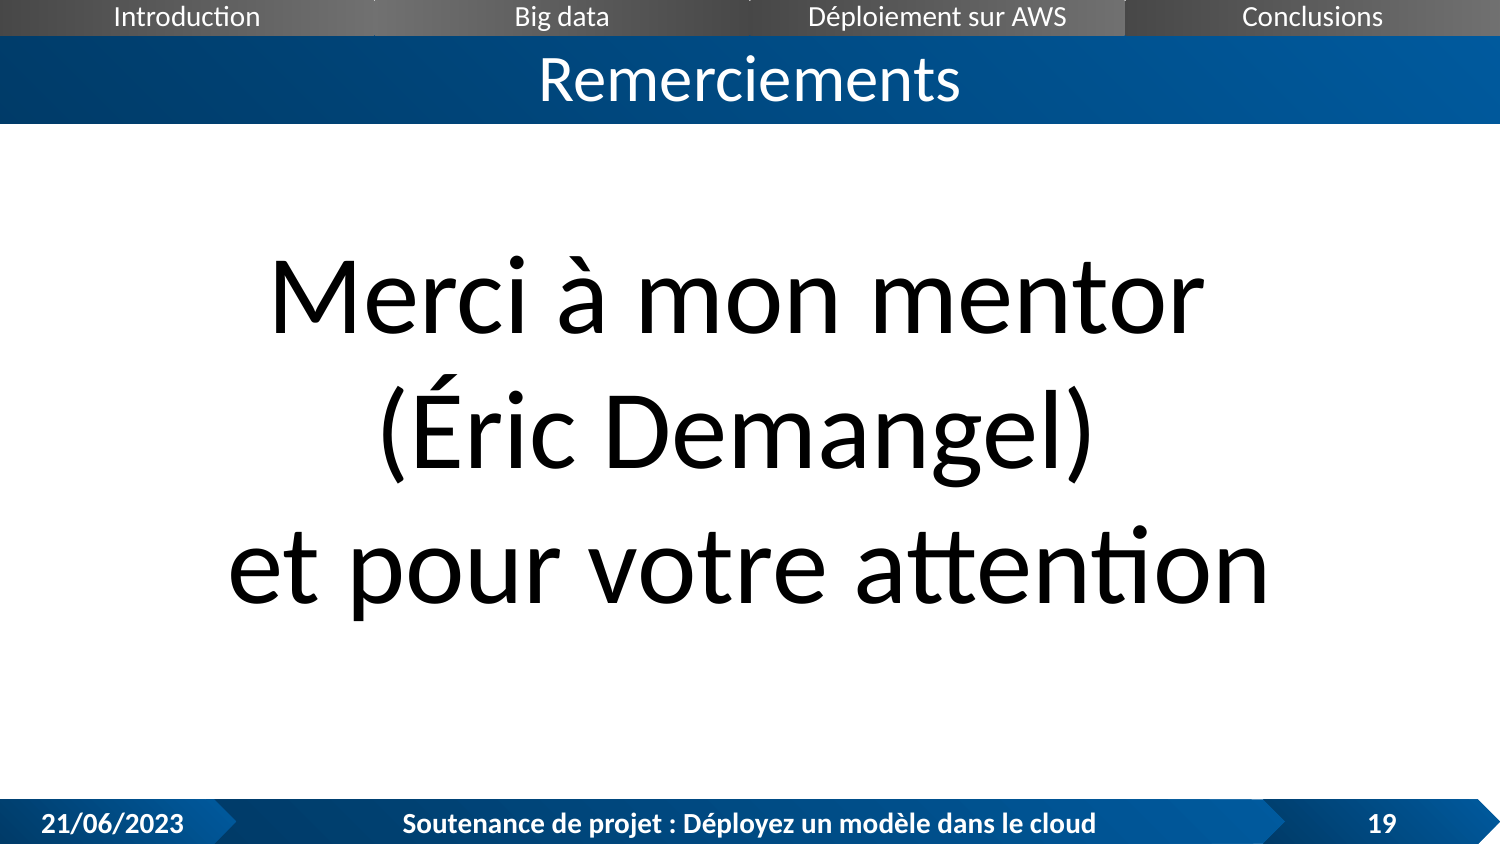

Introduction
Big data
Déploiement sur AWS
Conclusions
# Remerciements
Merci à mon mentor
(Éric Demangel)
et pour votre attention
21/06/2023
19